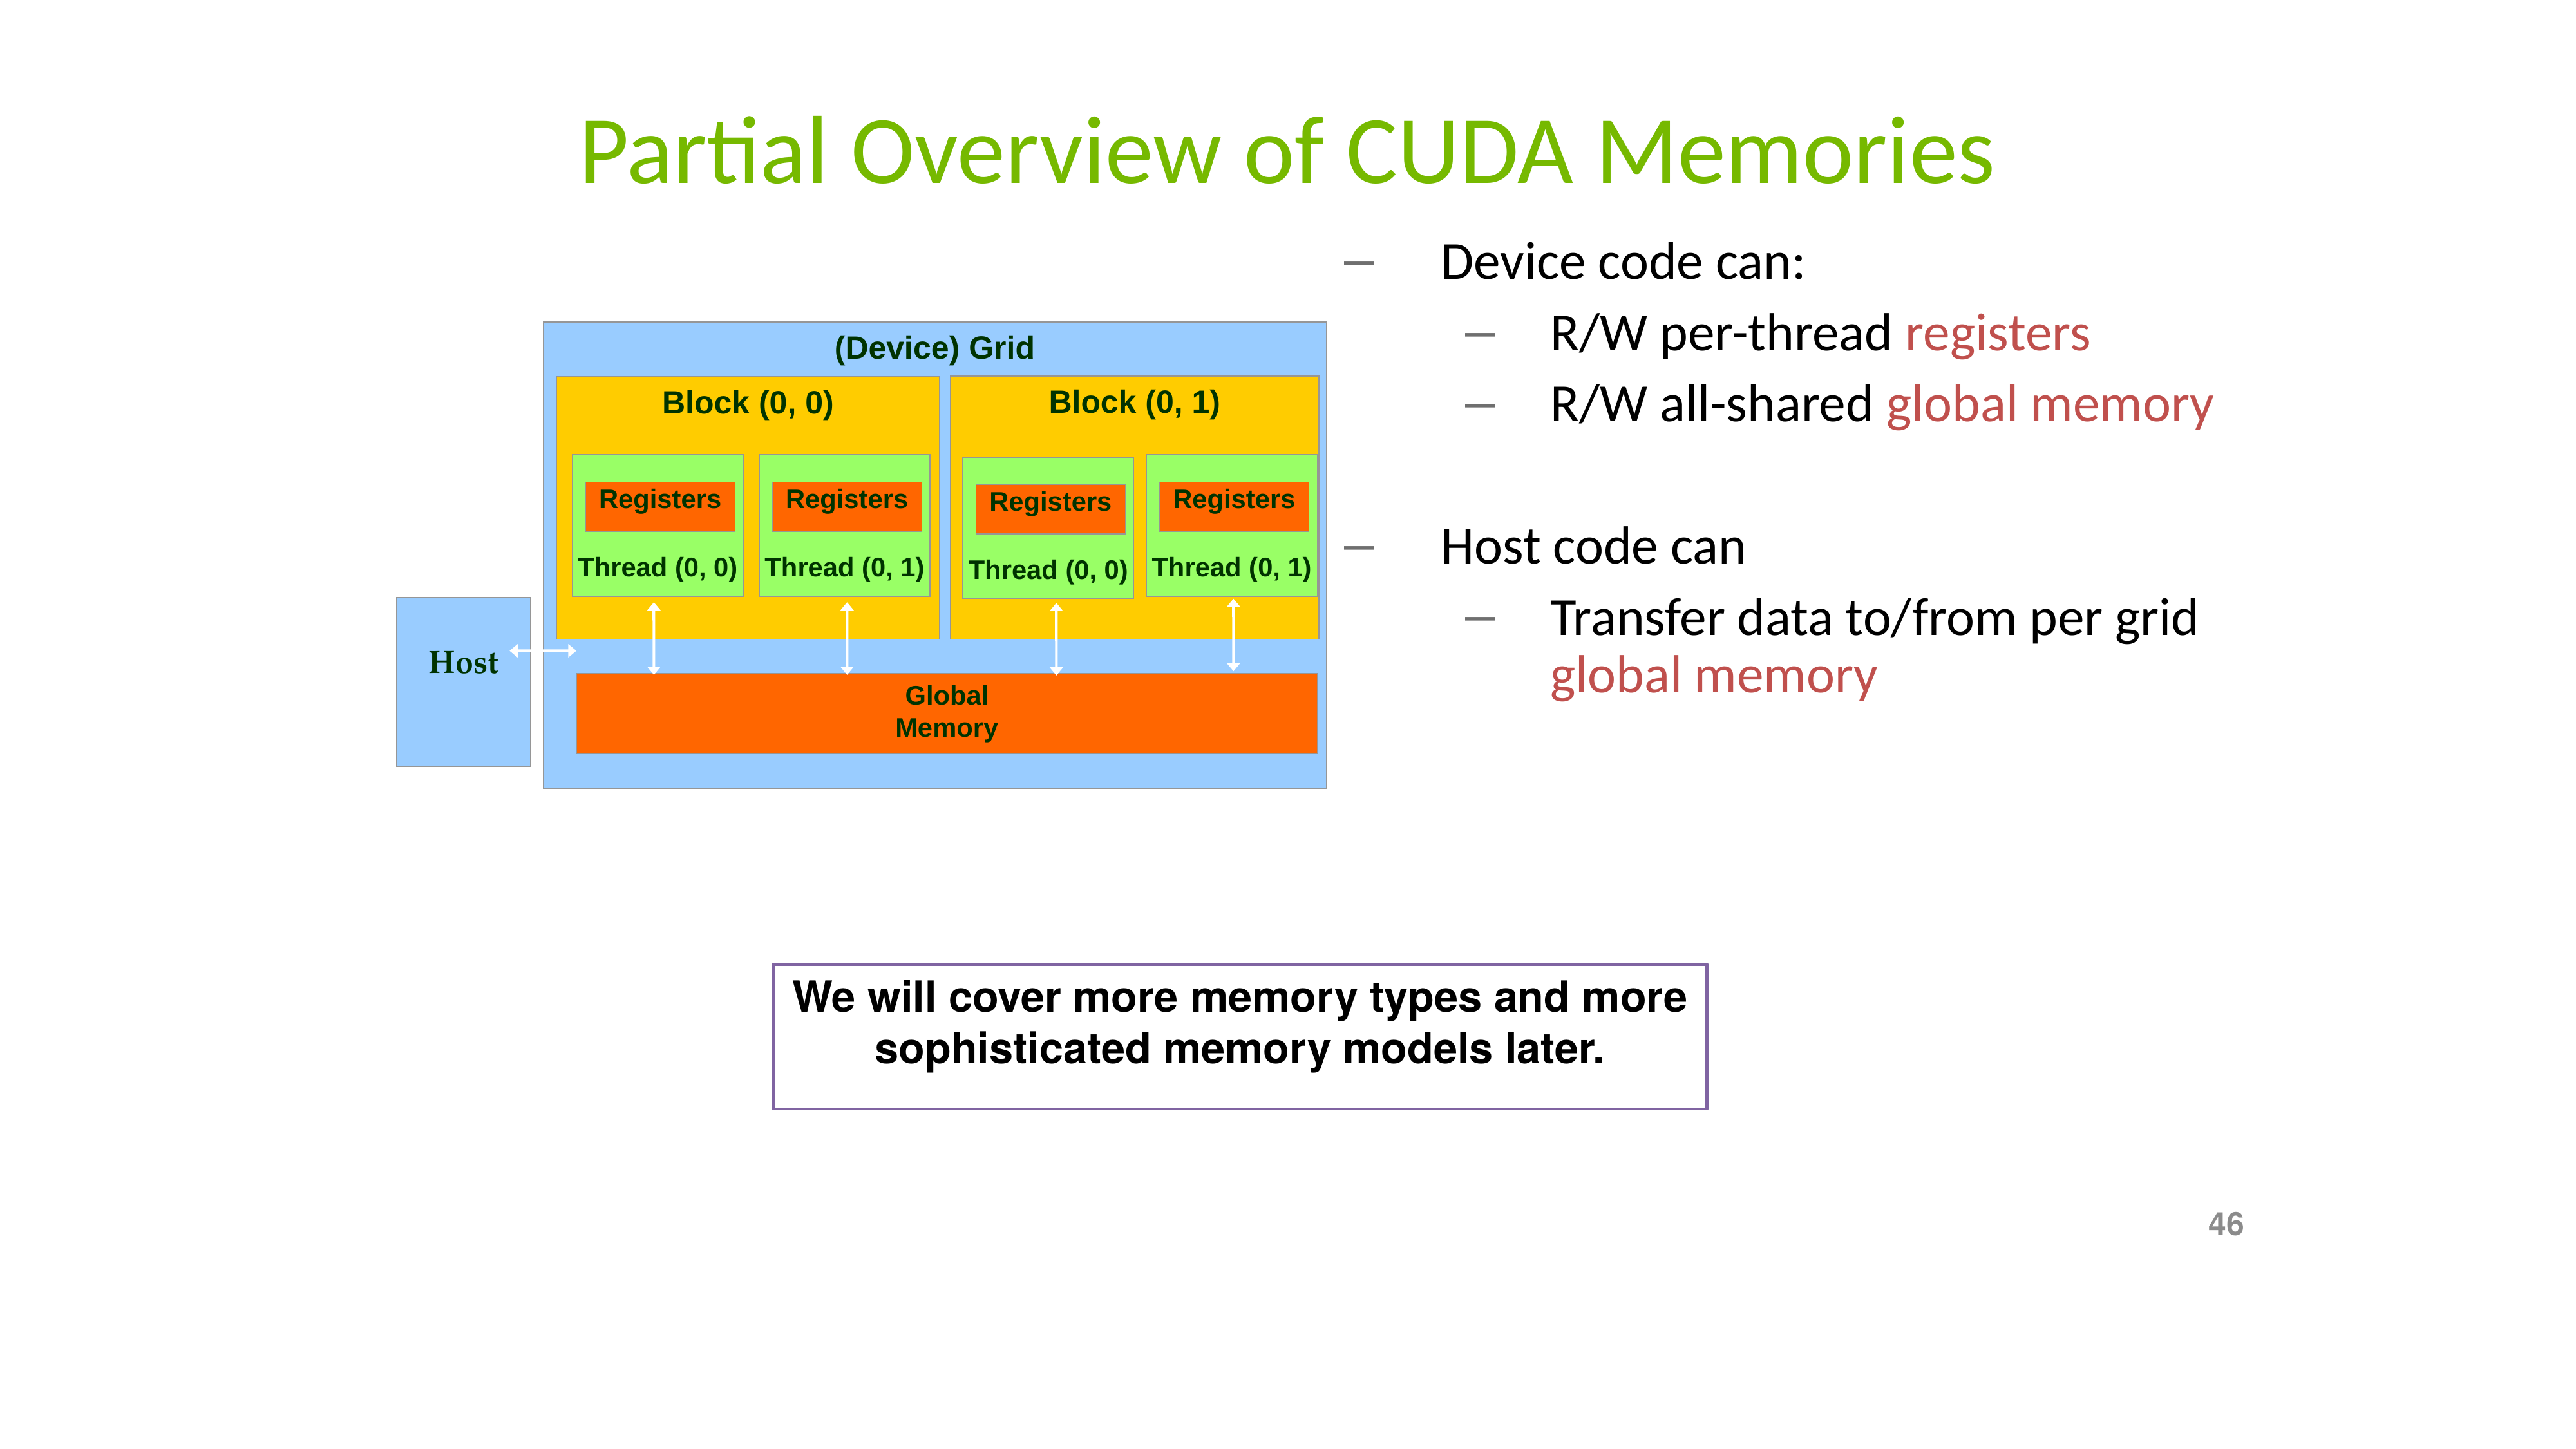

# Partial Overview of CUDA Memories
Device code can:
R/W per-thread registers
R/W all-shared global memory

Host code can
Transfer data to/from per grid global memory
(Device) Grid
Block (0, 1)
Block (0, 0)

Thread (0, 0)

Thread (0, 1)

Thread (0, 1)

Thread (0, 0)
Registers
Registers
Registers
Registers

Host

Global
Memory
We will cover more memory types and more sophisticated memory models later.
46